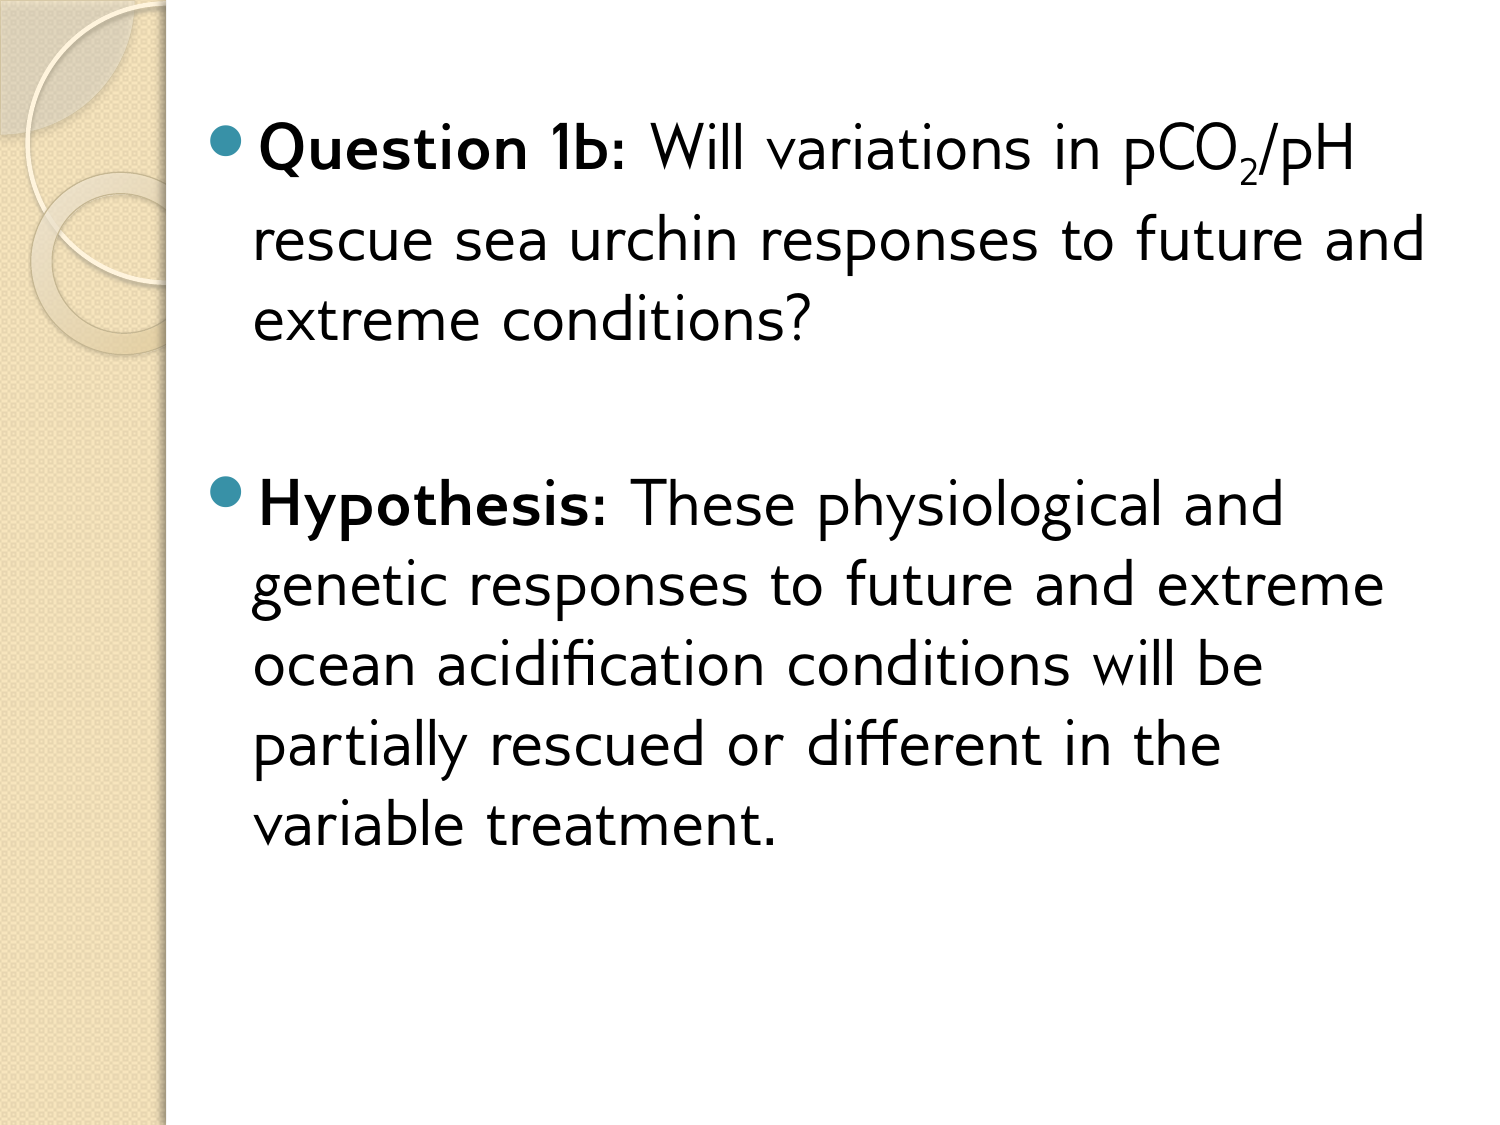

Question 1b: Will variations in pCO2/pH rescue sea urchin responses to future and extreme conditions?

Hypothesis: These physiological and genetic responses to future and extreme ocean acidification conditions will be partially rescued or different in the variable treatment.